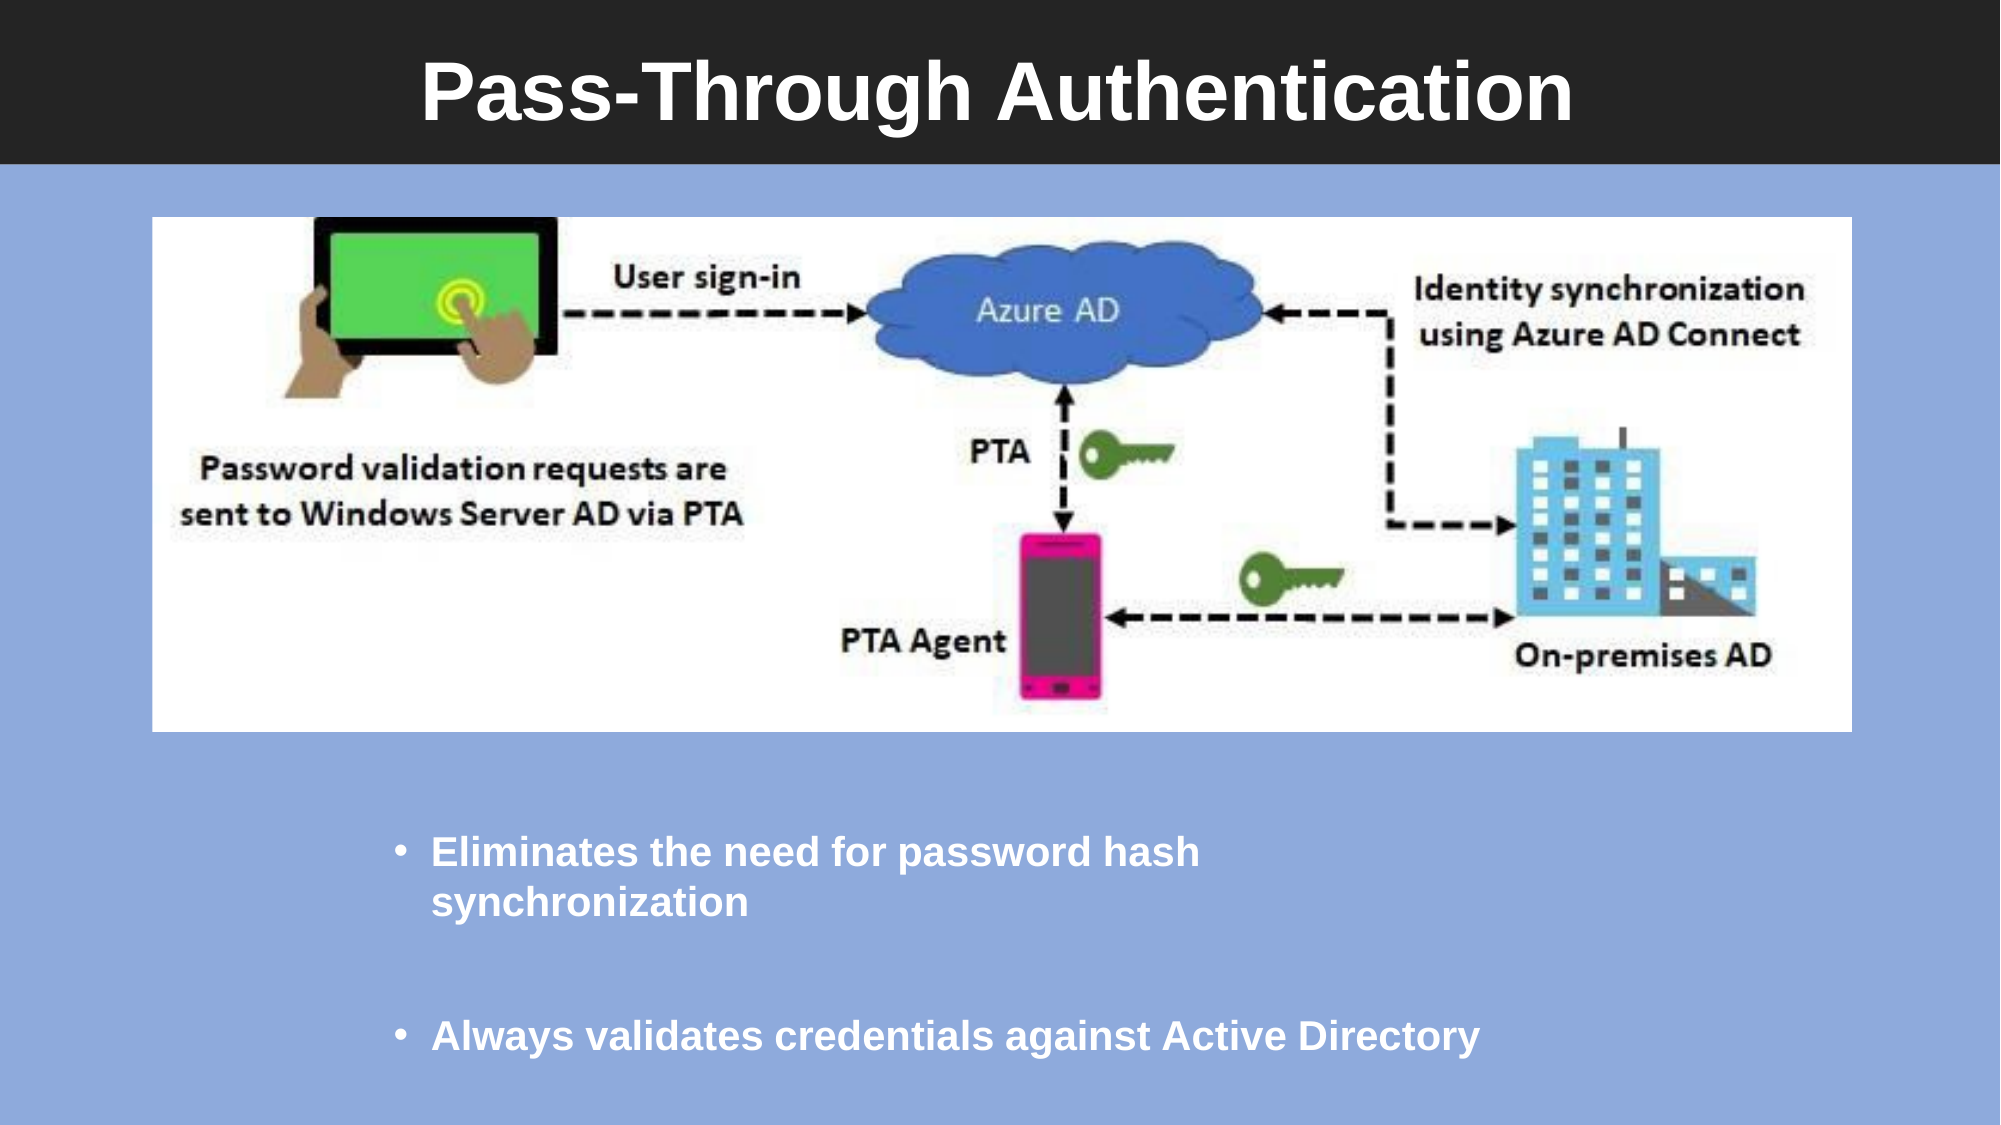

# Pass-Through Authentication

Eliminates the need for password hash synchronization

Always validates credentials against Active Directory